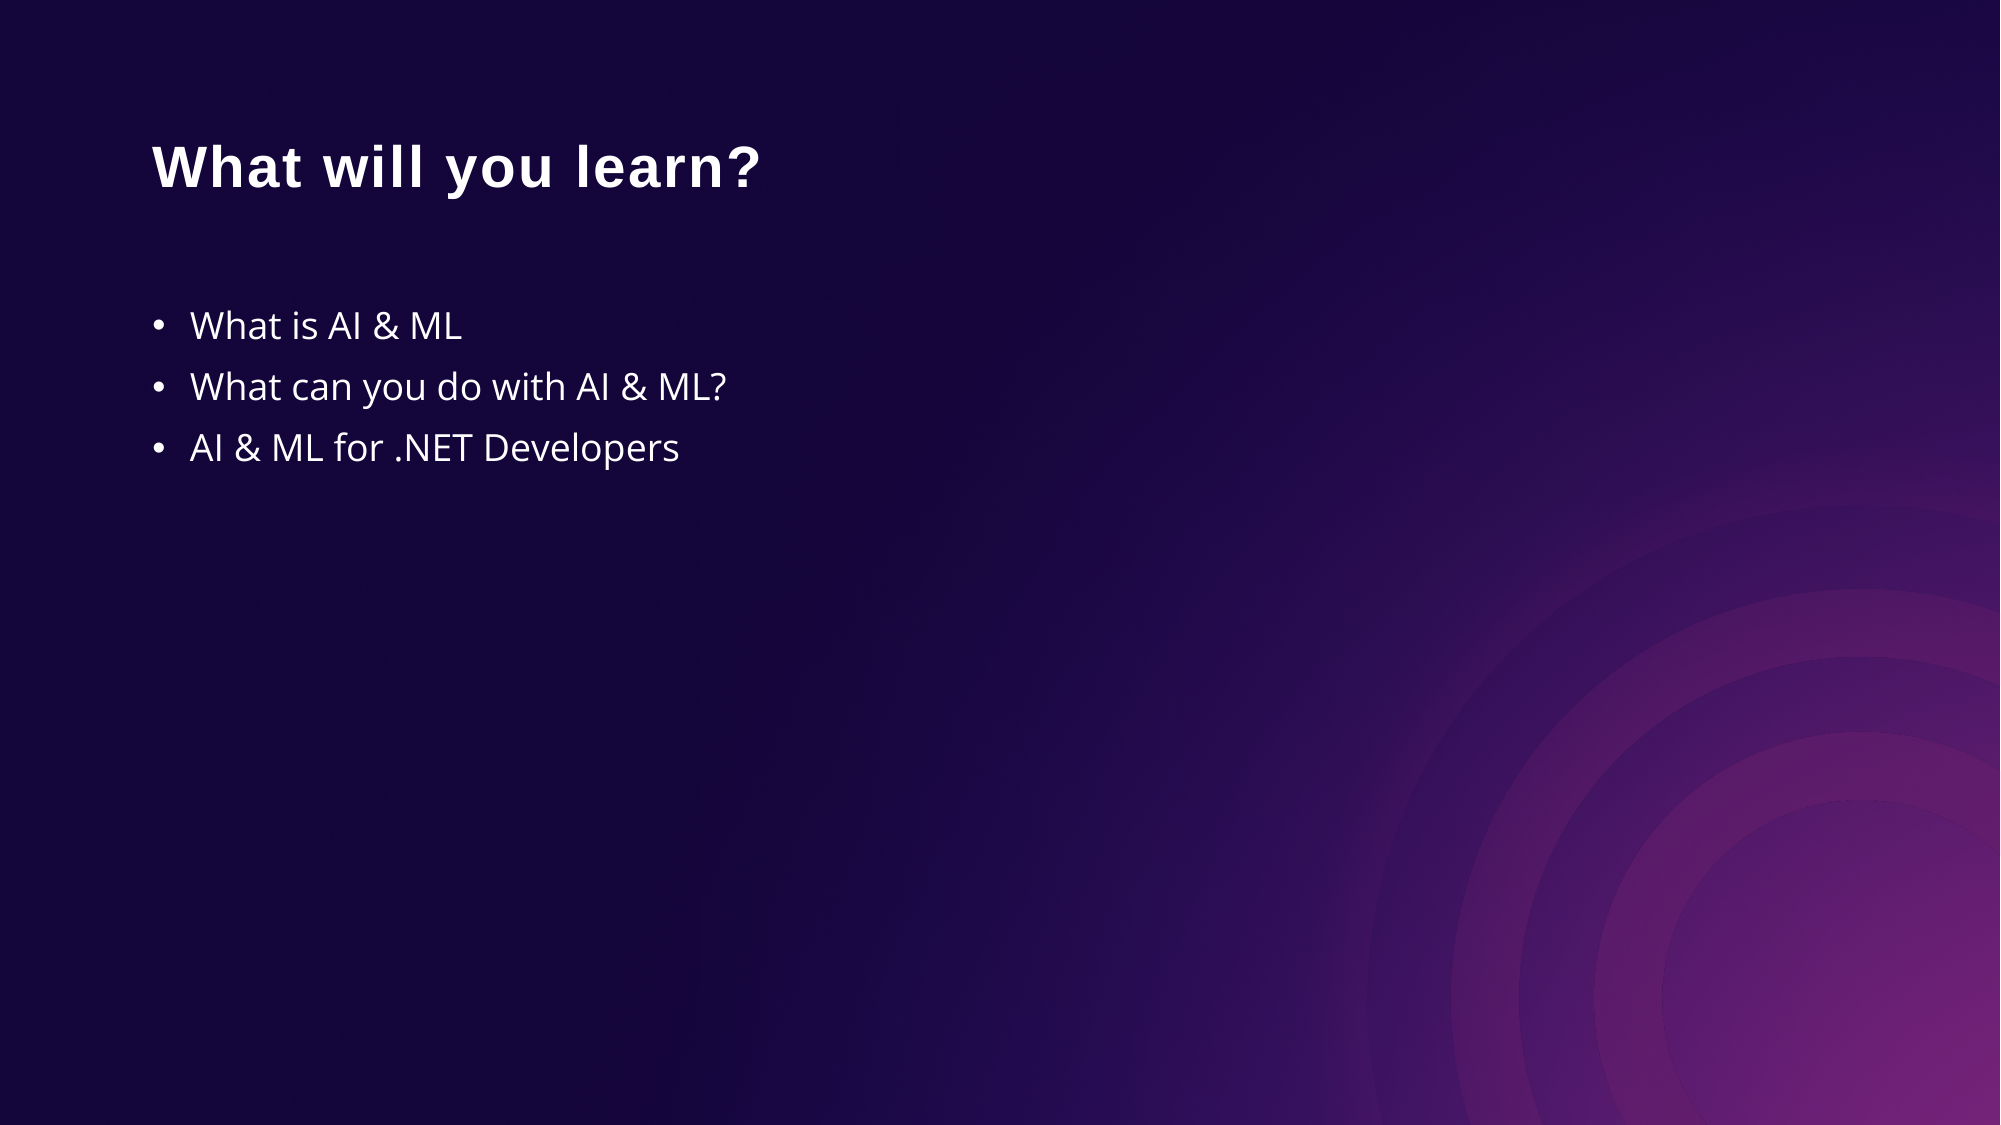

# What will you learn?
What is AI & ML
What can you do with AI & ML?
AI & ML for .NET Developers